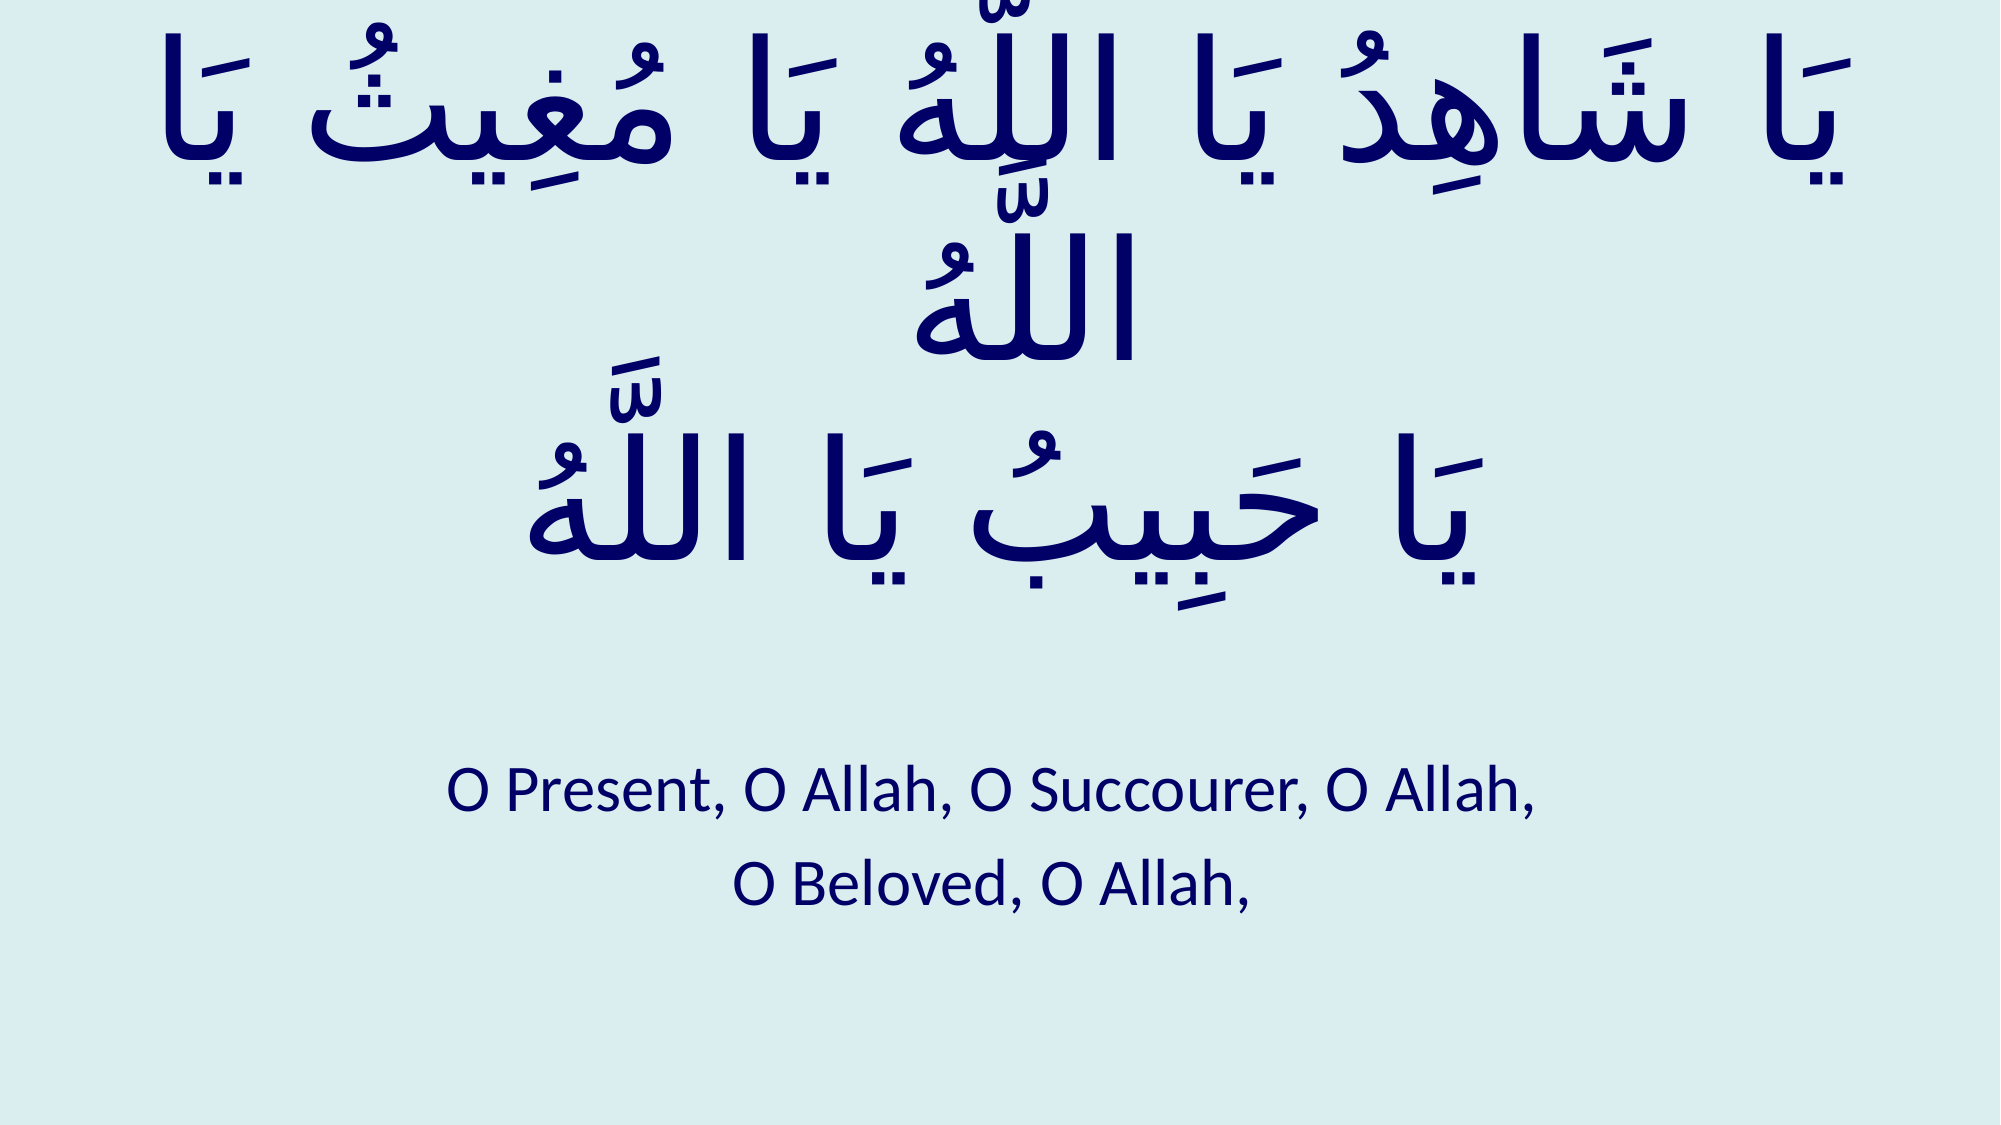

# يَا شَاهِدُ يَا اللَّهُ يَا مُغِيثُ يَا اللَّهُ يَا حَبِيبُ يَا اللَّهُ‏
O Present, O Allah, O Succourer, O Allah,
O Beloved, O Allah,